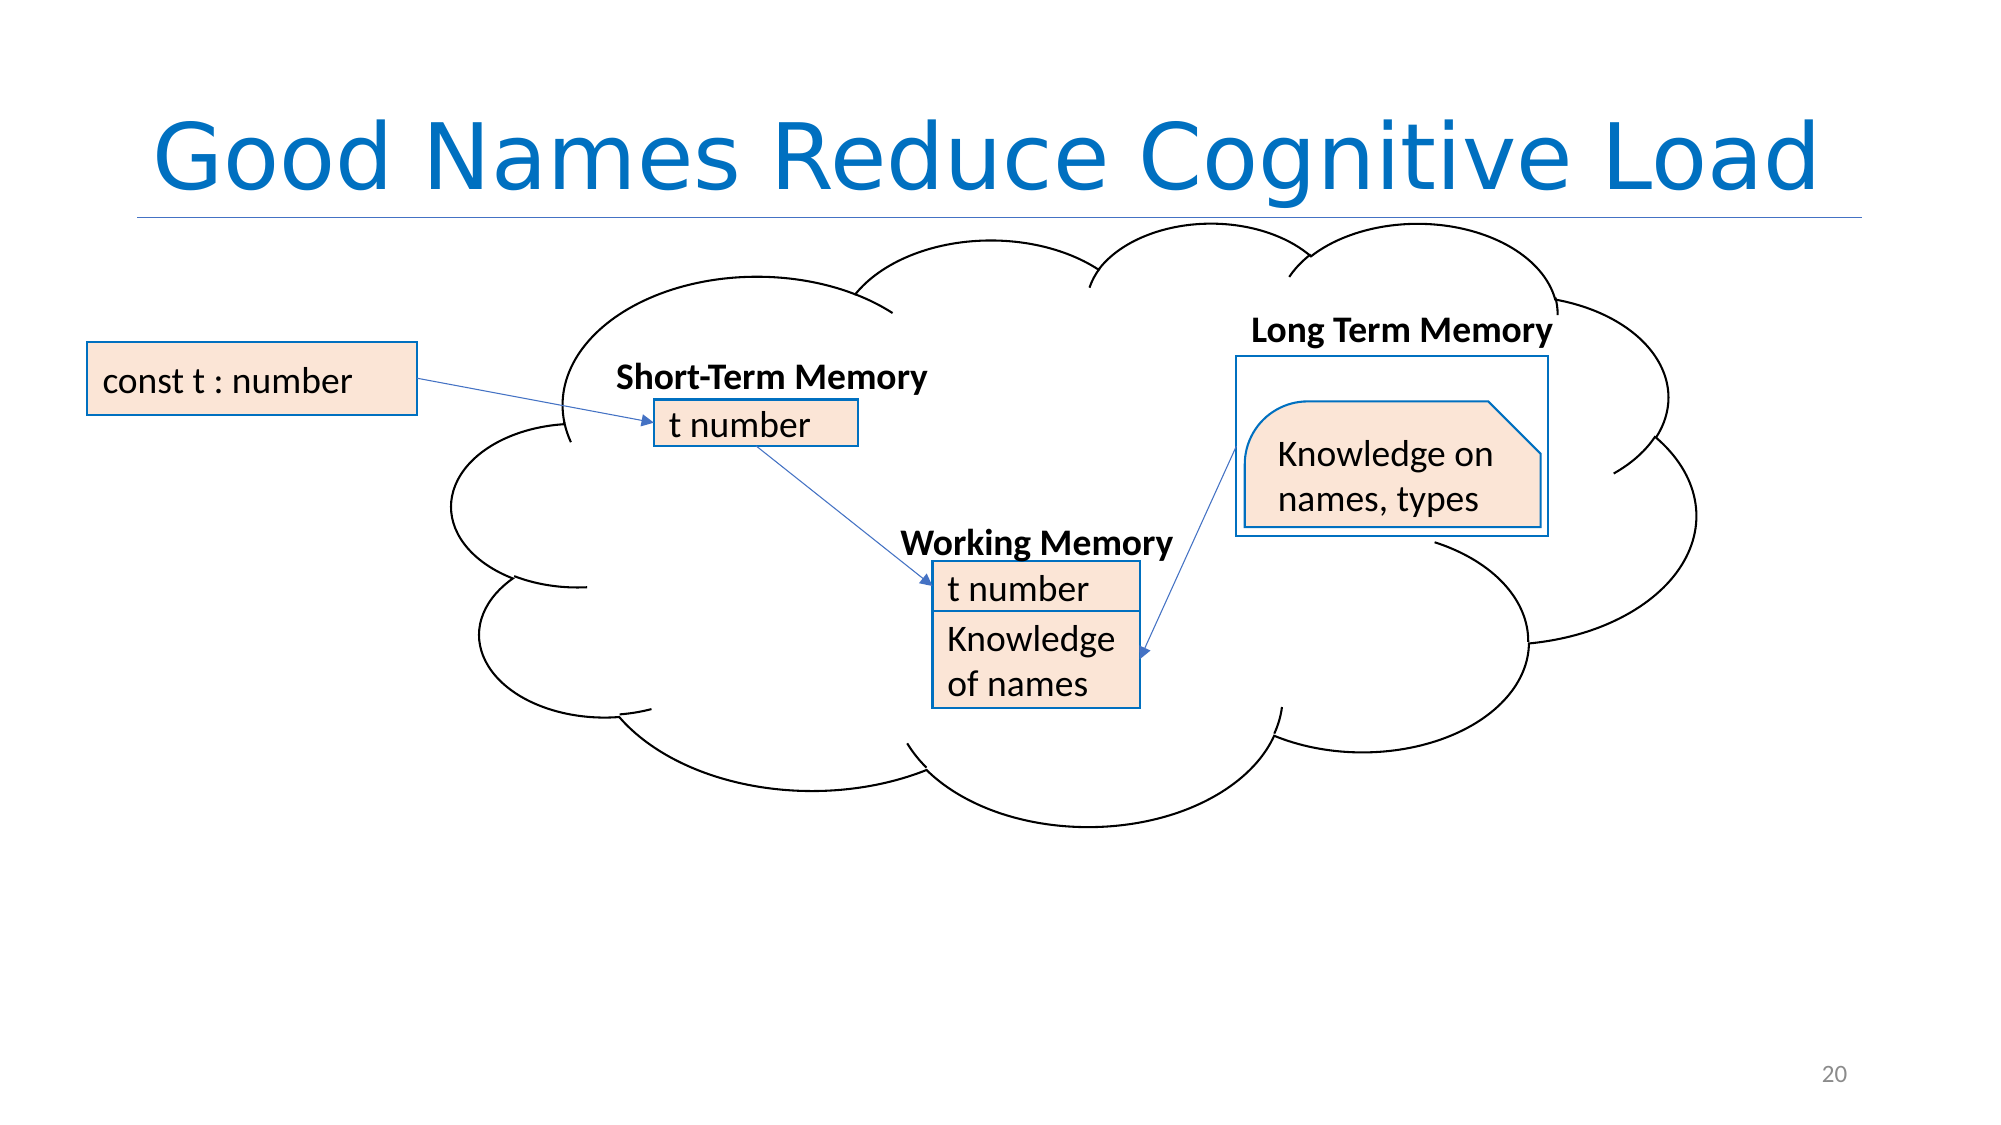

# Good Names Reduce Cognitive Load

Long Term Memory
const t : number
Short-Term Memory

t number
Knowledge on names, types
Working Memory
t number
Knowledge of names
20